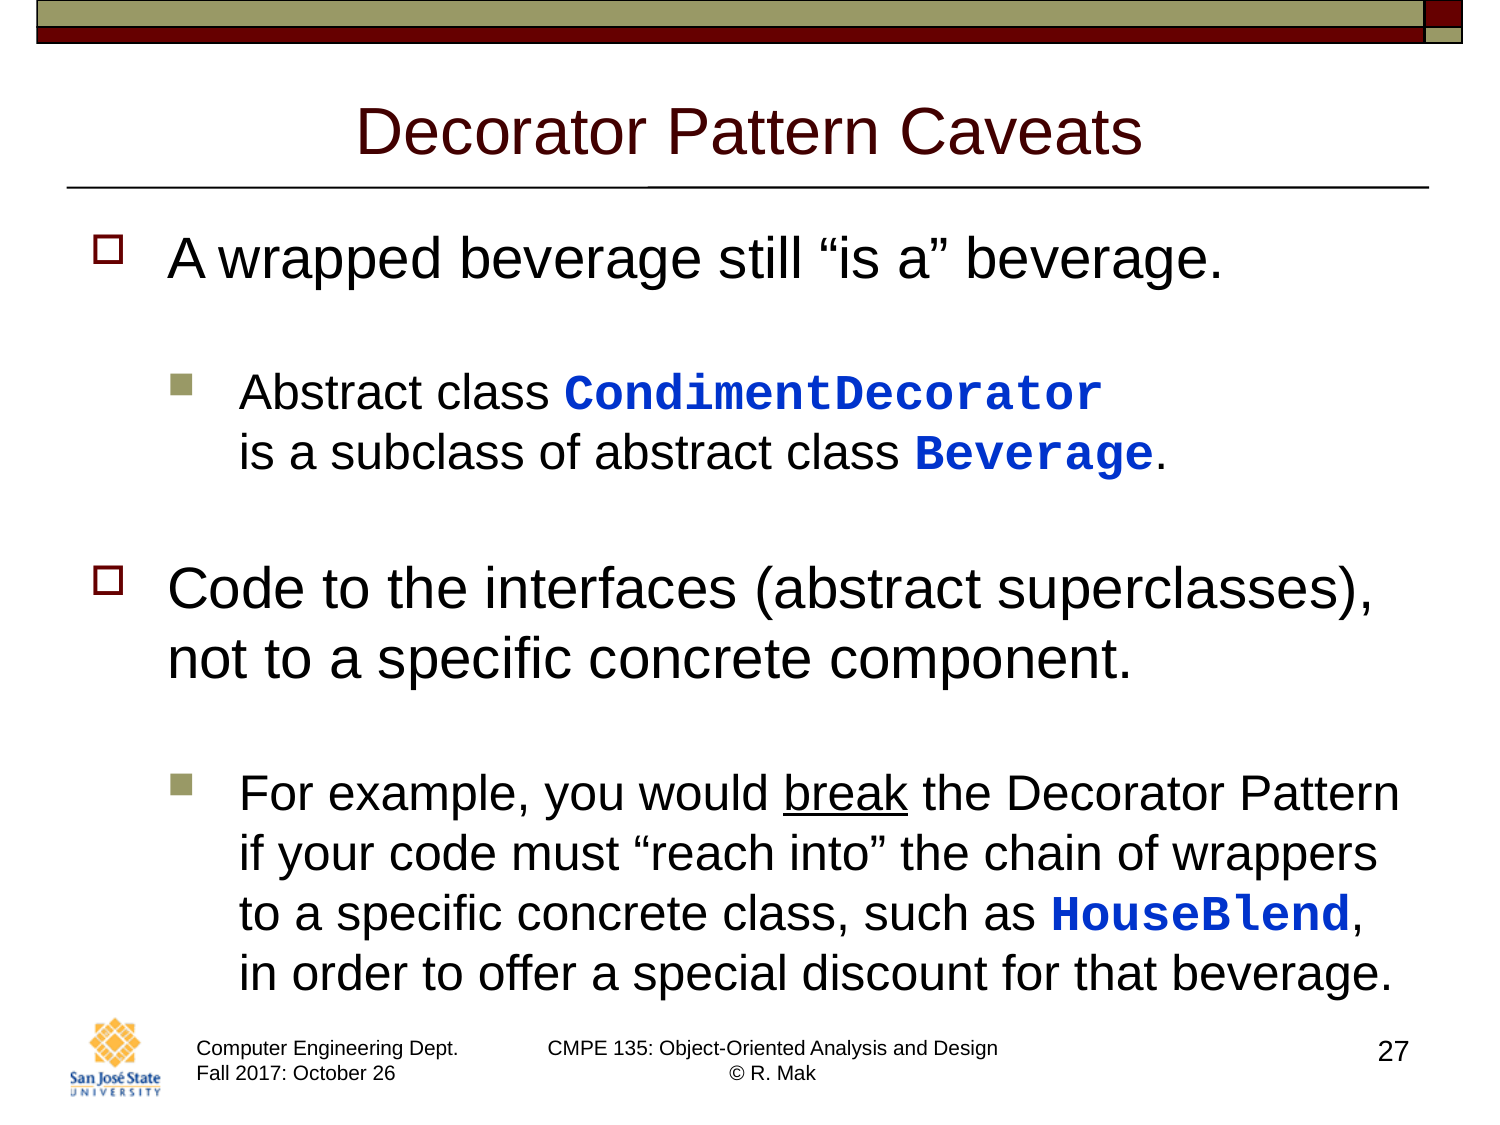

# Decorator Pattern Caveats
A wrapped beverage still “is a” beverage.

Abstract class CondimentDecorator
is a subclass of abstract class Beverage.

Code to the interfaces (abstract superclasses), not to a specific concrete component.

For example, you would break the Decorator Pattern if your code must “reach into” the chain of wrappers to a specific concrete class, such as HouseBlend, in order to offer a special discount for that beverage.
27